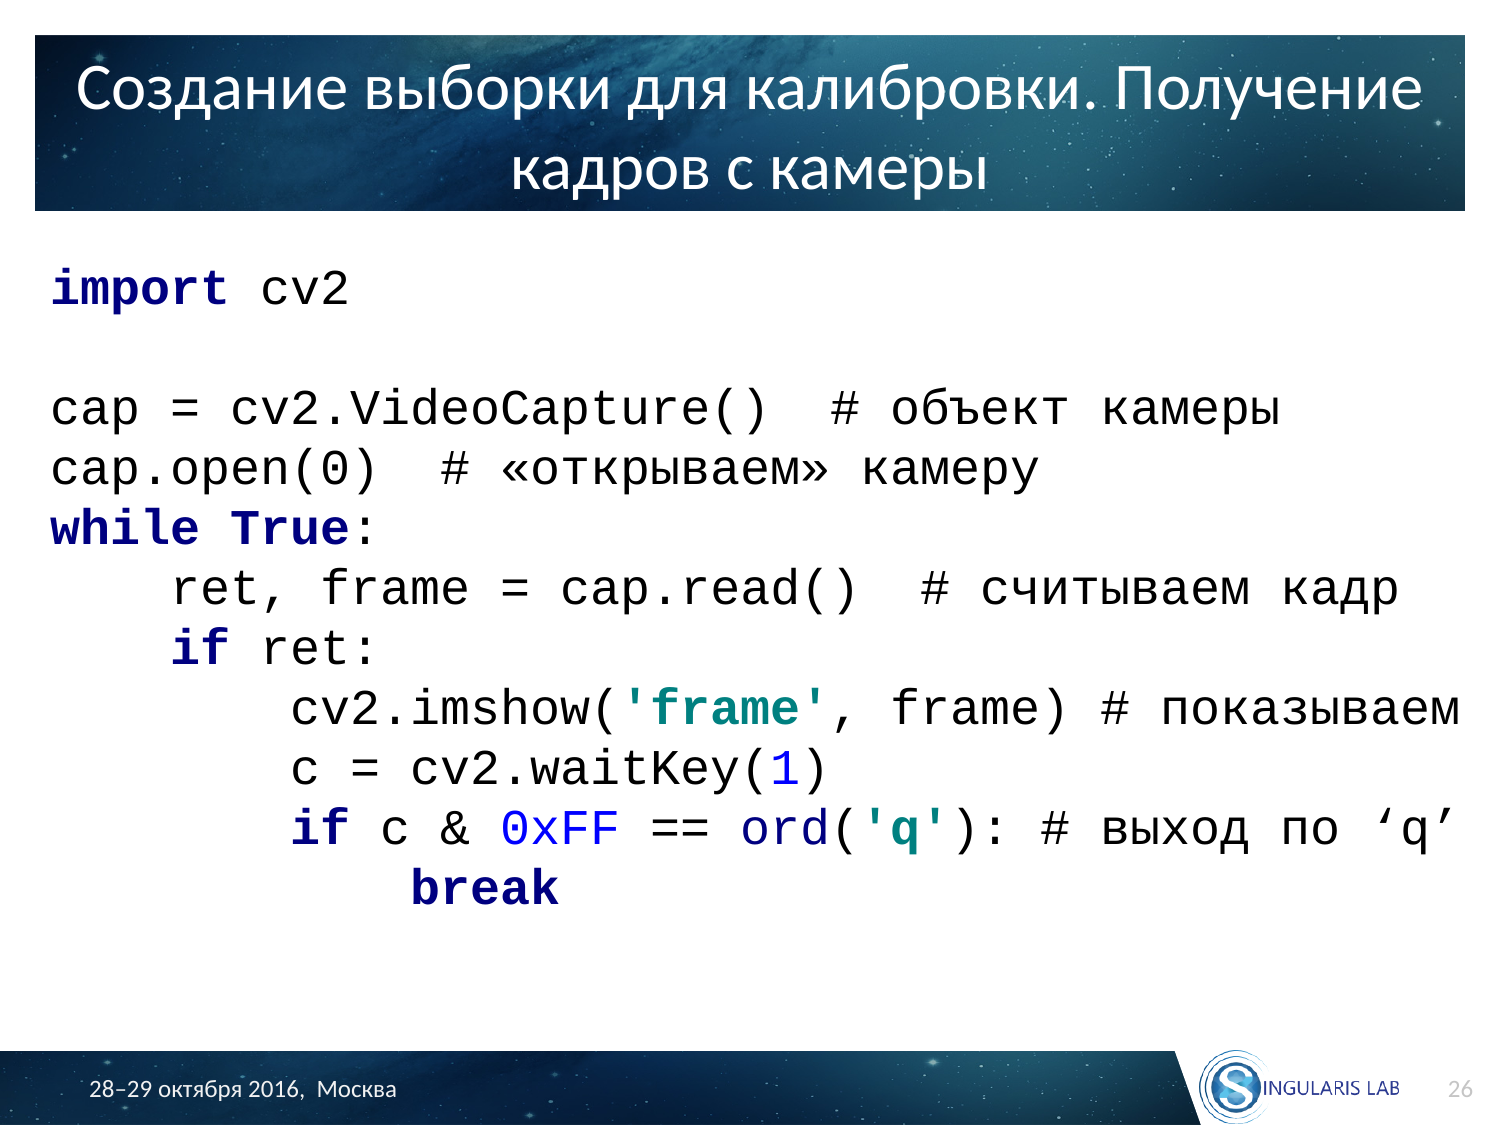

# Создание выборки для калибровки. Получение кадров с камеры
import cv2

cap = cv2.VideoCapture()  # объект камеры
cap.open(0)  # «открываем» камеру
while True:
    ret, frame = cap.read()  # считываем кадр
    if ret:
        cv2.imshow('frame', frame) # показываем
        c = cv2.waitKey(1)
        if c & 0xFF == ord('q'): # выход по ‘q’
            break
26

28–29 октября 2016,  Москва